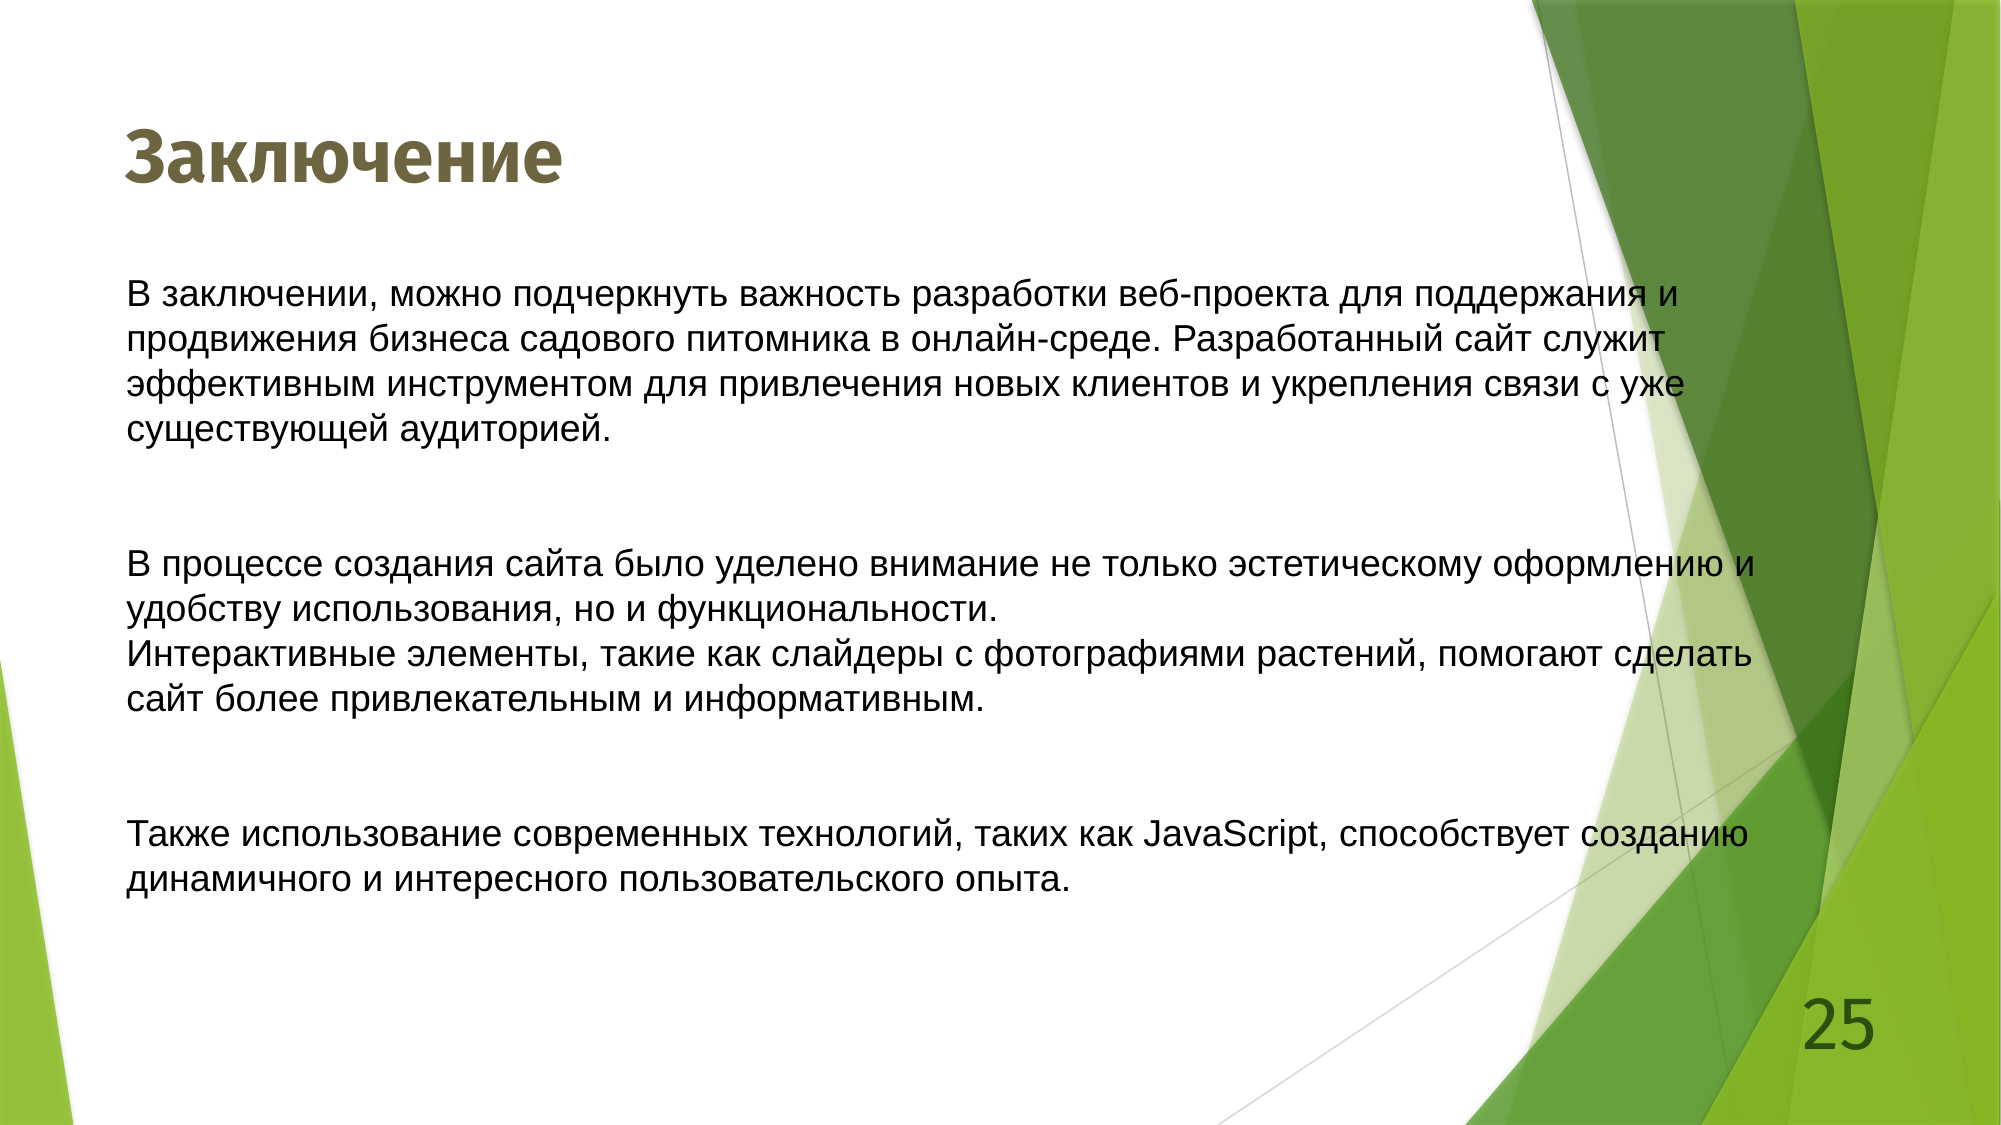

Заключение

В заключении, можно подчеркнуть важность разработки веб-проекта для поддержания и продвижения бизнеса садового питомника в онлайн-среде. Разработанный сайт служит эффективным инструментом для привлечения новых клиентов и укрепления связи с уже существующей аудиторией.

В процессе создания сайта было уделено внимание не только эстетическому оформлению и удобству использования, но и функциональности.
Интерактивные элементы, такие как слайдеры с фотографиями растений, помогают сделать сайт более привлекательным и информативным.

Также использование современных технологий, таких как JavaScript, способствует созданию динамичного и интересного пользовательского опыта.

25